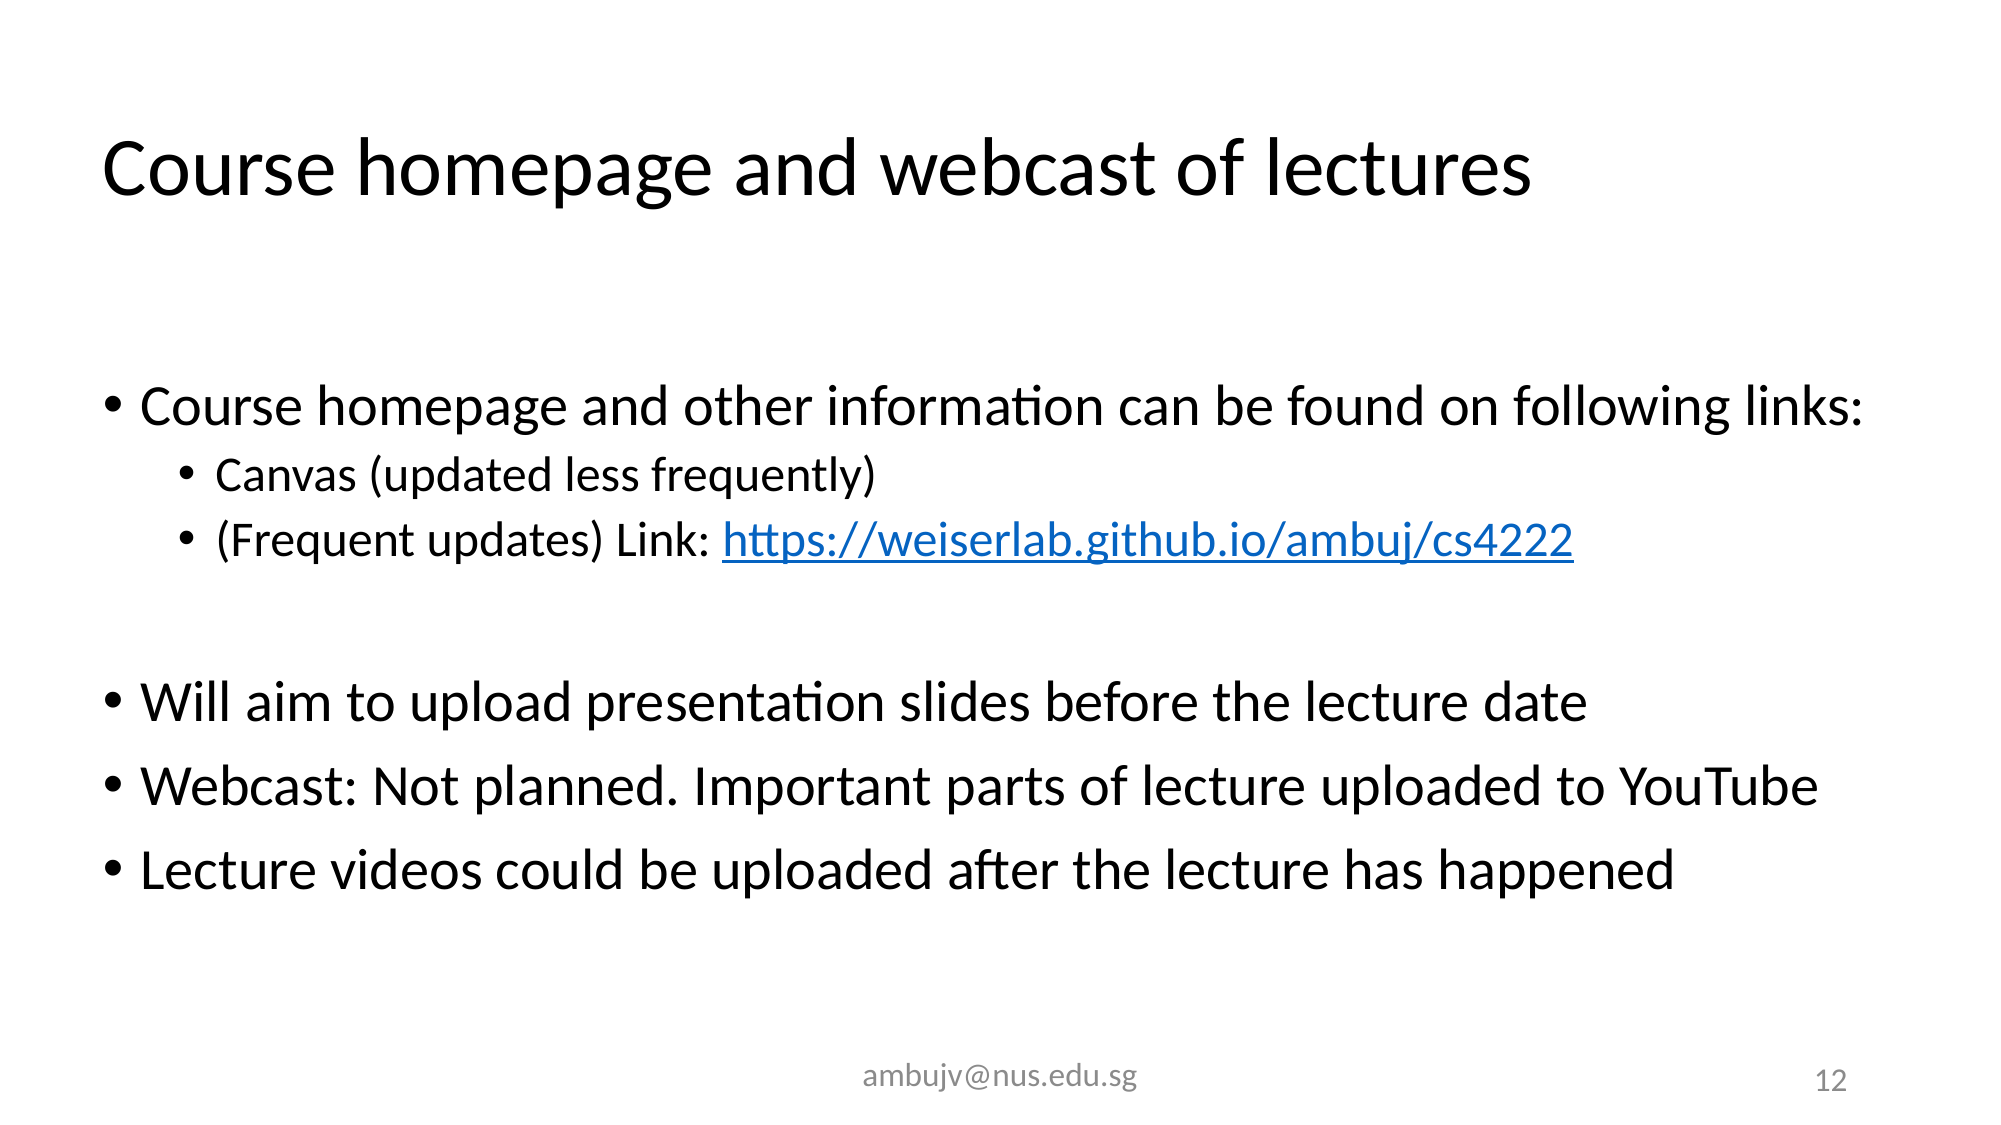

# Course homepage and webcast of lectures

Course homepage and other information can be found on following links:
Canvas (updated less frequently)
(Frequent updates) Link: https://weiserlab.github.io/ambuj/cs4222

Will aim to upload presentation slides before the lecture date
Webcast: Not planned. Important parts of lecture uploaded to YouTube
Lecture videos could be uploaded after the lecture has happened

ambujv@nus.edu.sg
12